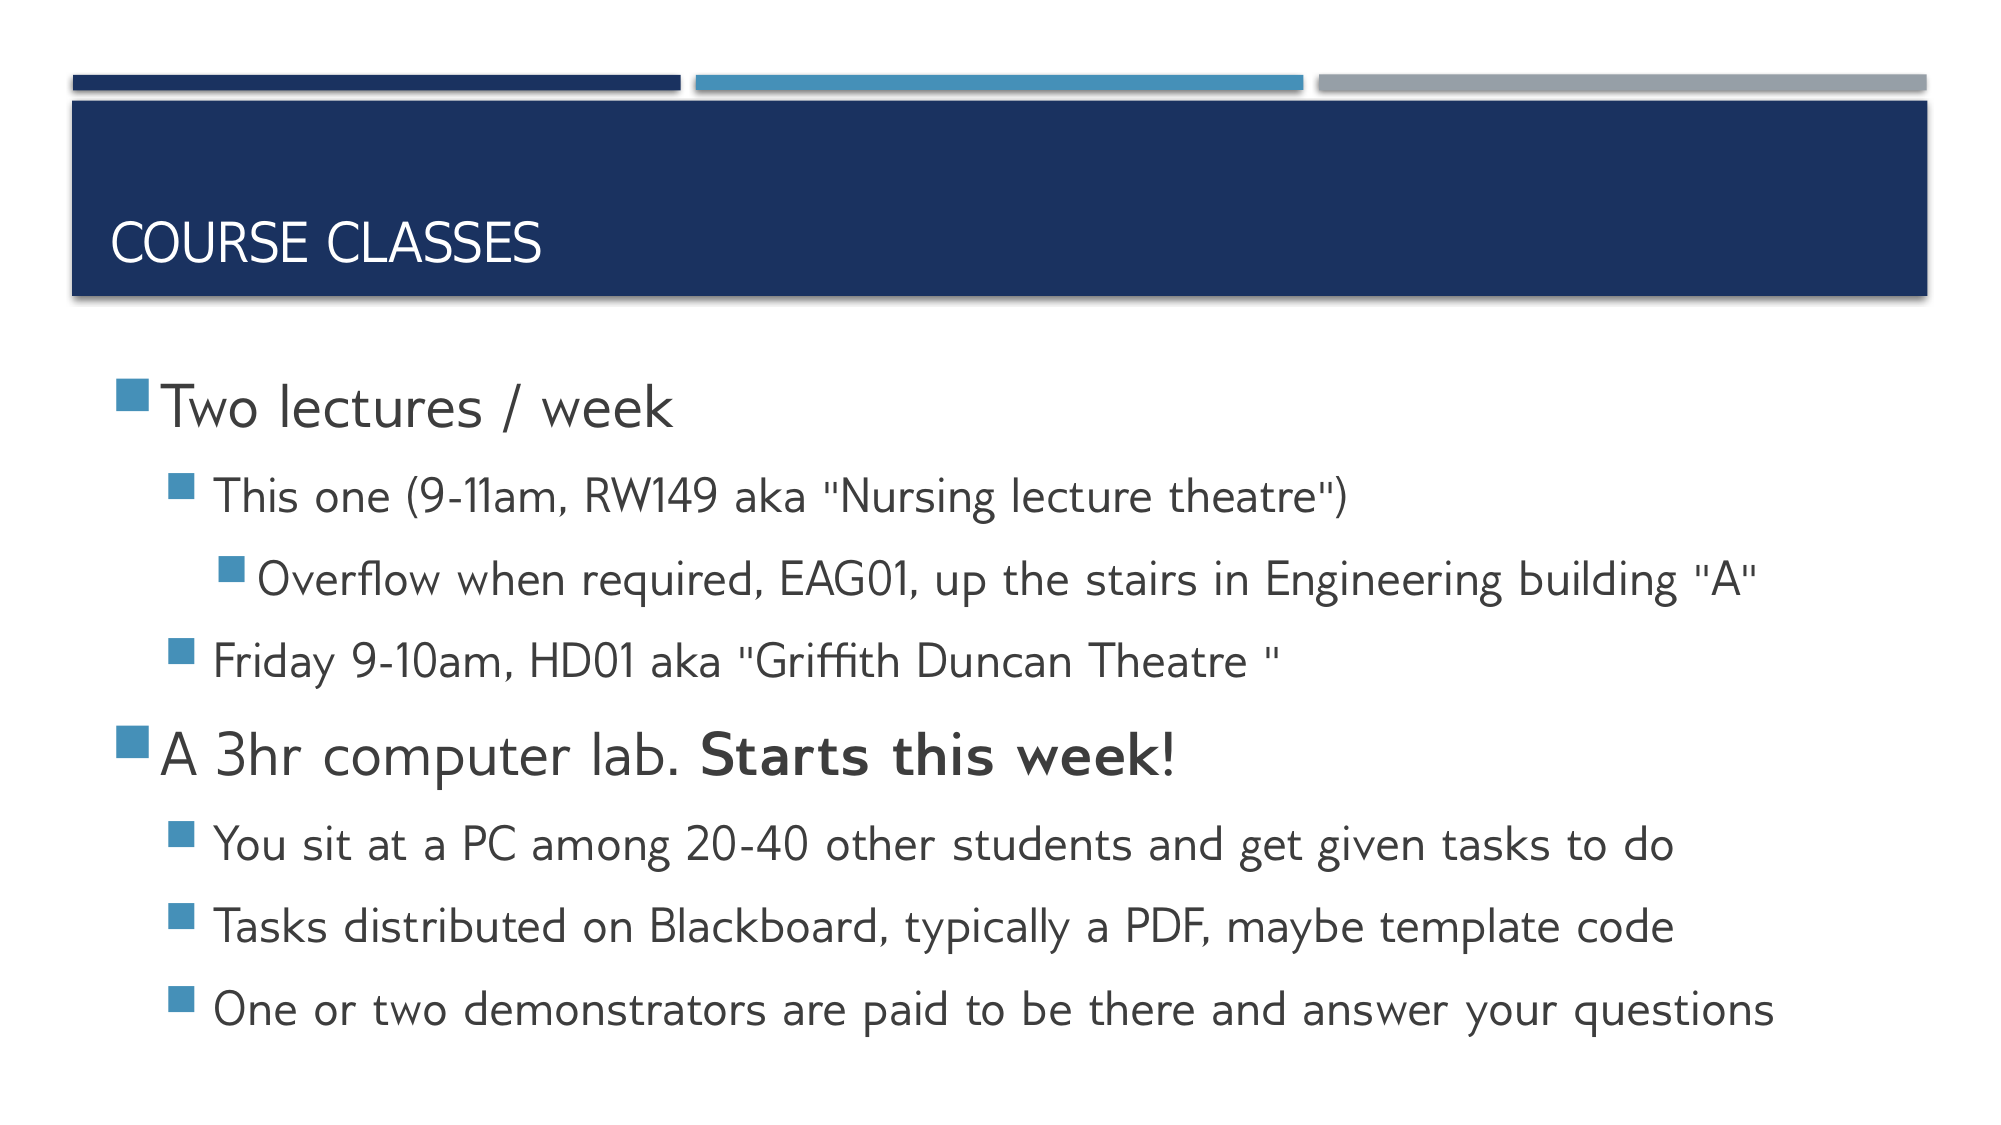

# Course Classes
Two lectures / week
This one (9-11am, RW149 aka "Nursing lecture theatre")
Overflow when required, EAG01, up the stairs in Engineering building "A"
Friday 9-10am, HD01 aka "Griffith Duncan Theatre "
A 3hr computer lab. Starts this week!
You sit at a PC among 20-40 other students and get given tasks to do
Tasks distributed on Blackboard, typically a PDF, maybe template code
One or two demonstrators are paid to be there and answer your questions